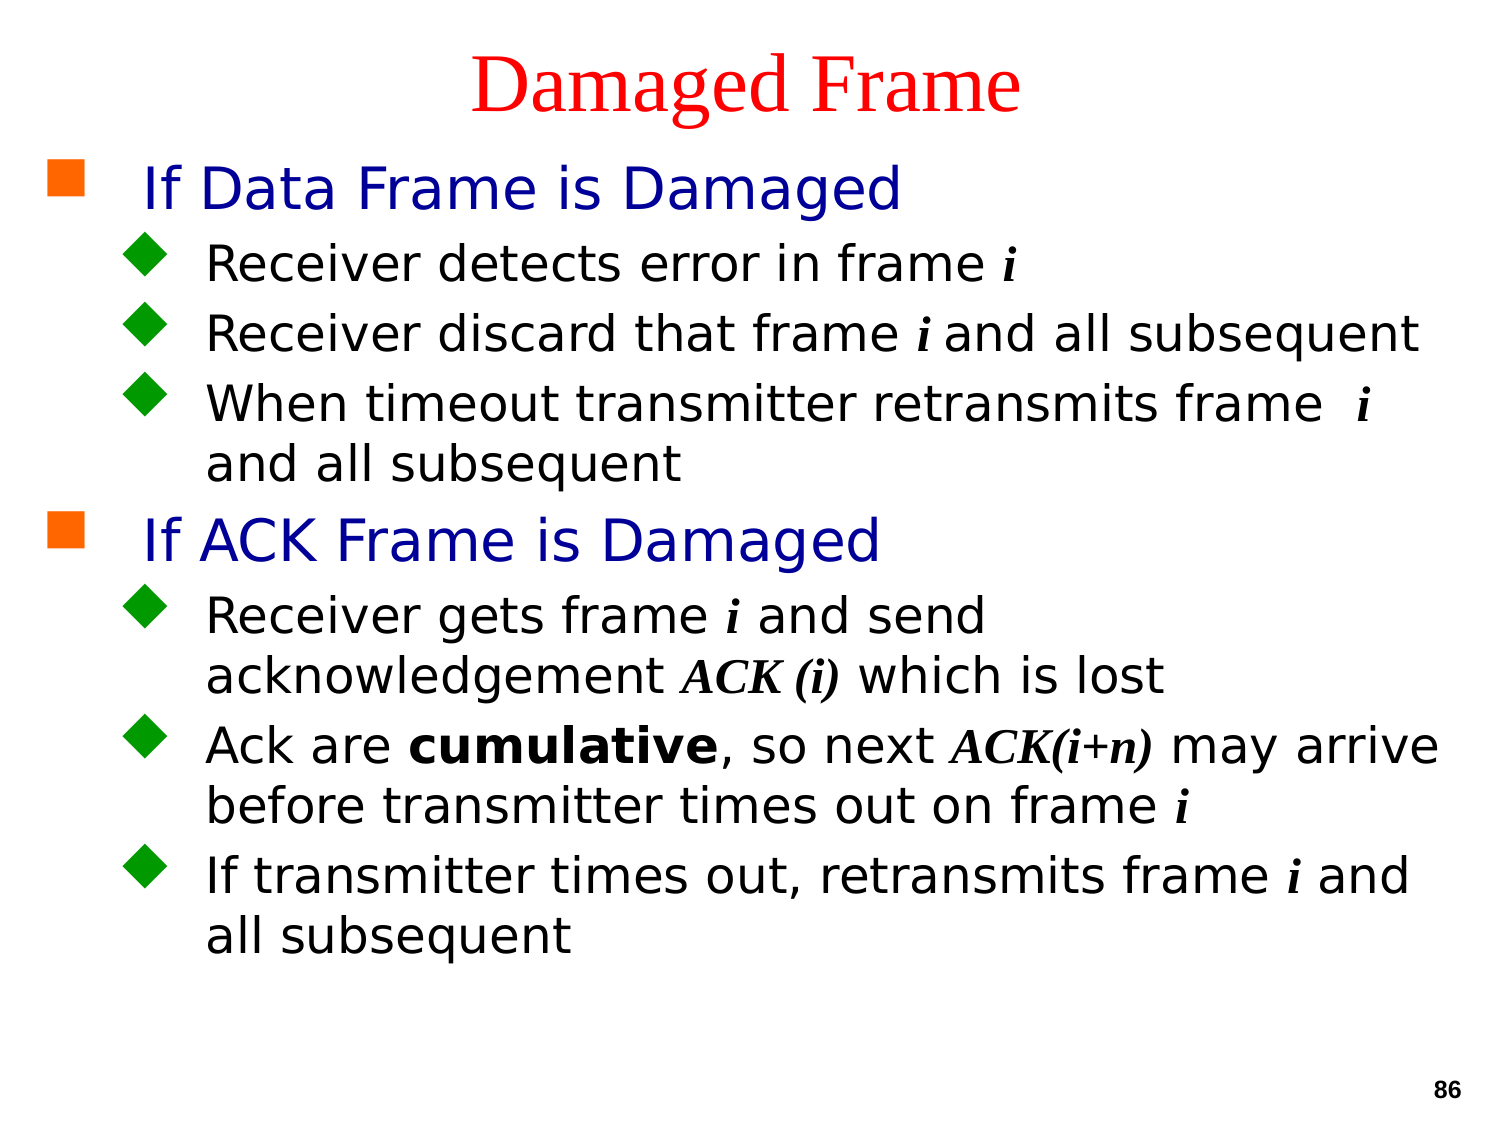

# Damaged Frame
If Data Frame is Damaged
Receiver detects error in frame i
Receiver discard that frame i and all subsequent
When timeout transmitter retransmits frame  i and all subsequent
If ACK Frame is Damaged
Receiver gets frame i and send acknowledgement ACK (i) which is lost
Ack are cumulative, so next ACK(i+n) may arrive before transmitter times out on frame i
If transmitter times out, retransmits frame i and all subsequent